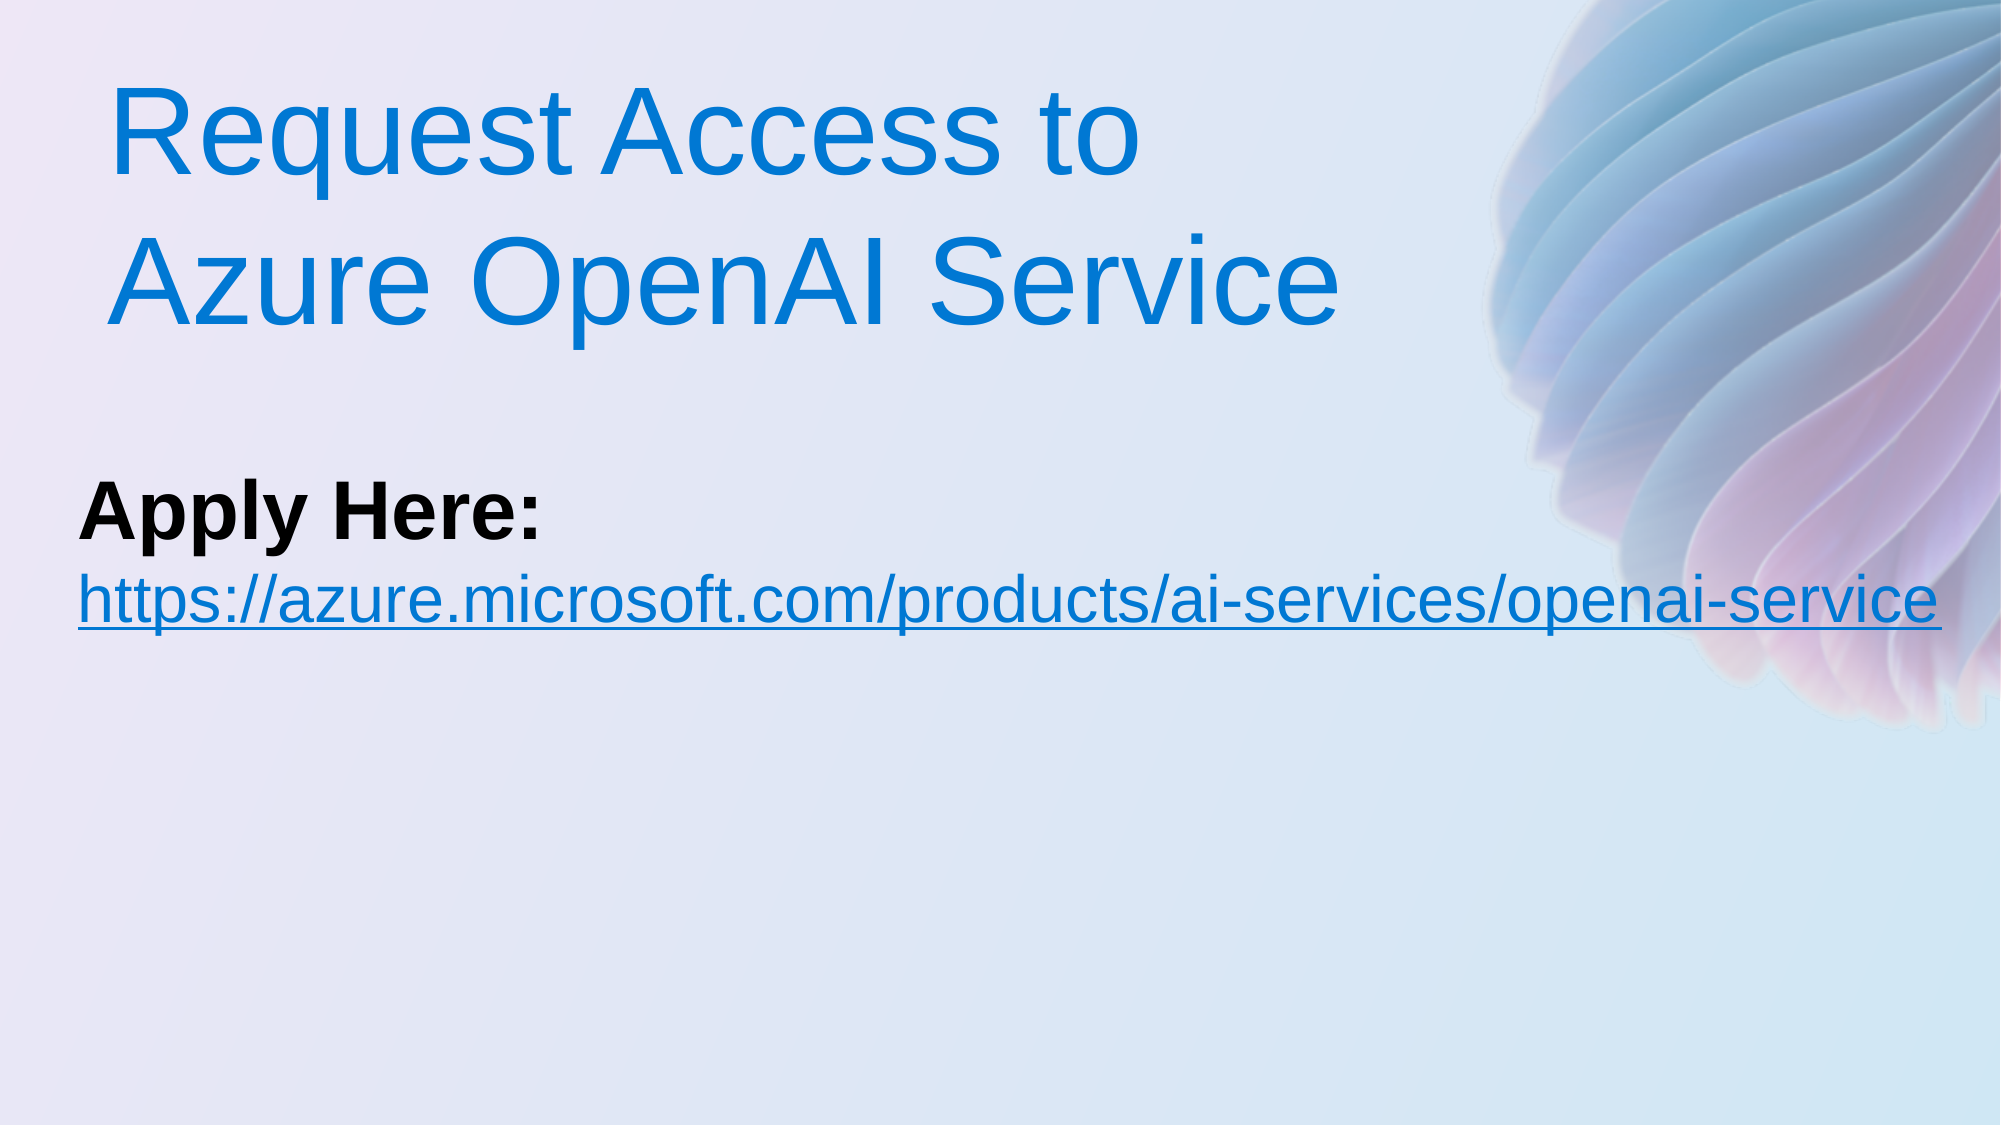

Request Access to
Azure OpenAI Service
Apply Here:
https://azure.microsoft.com/products/ai-services/openai-service